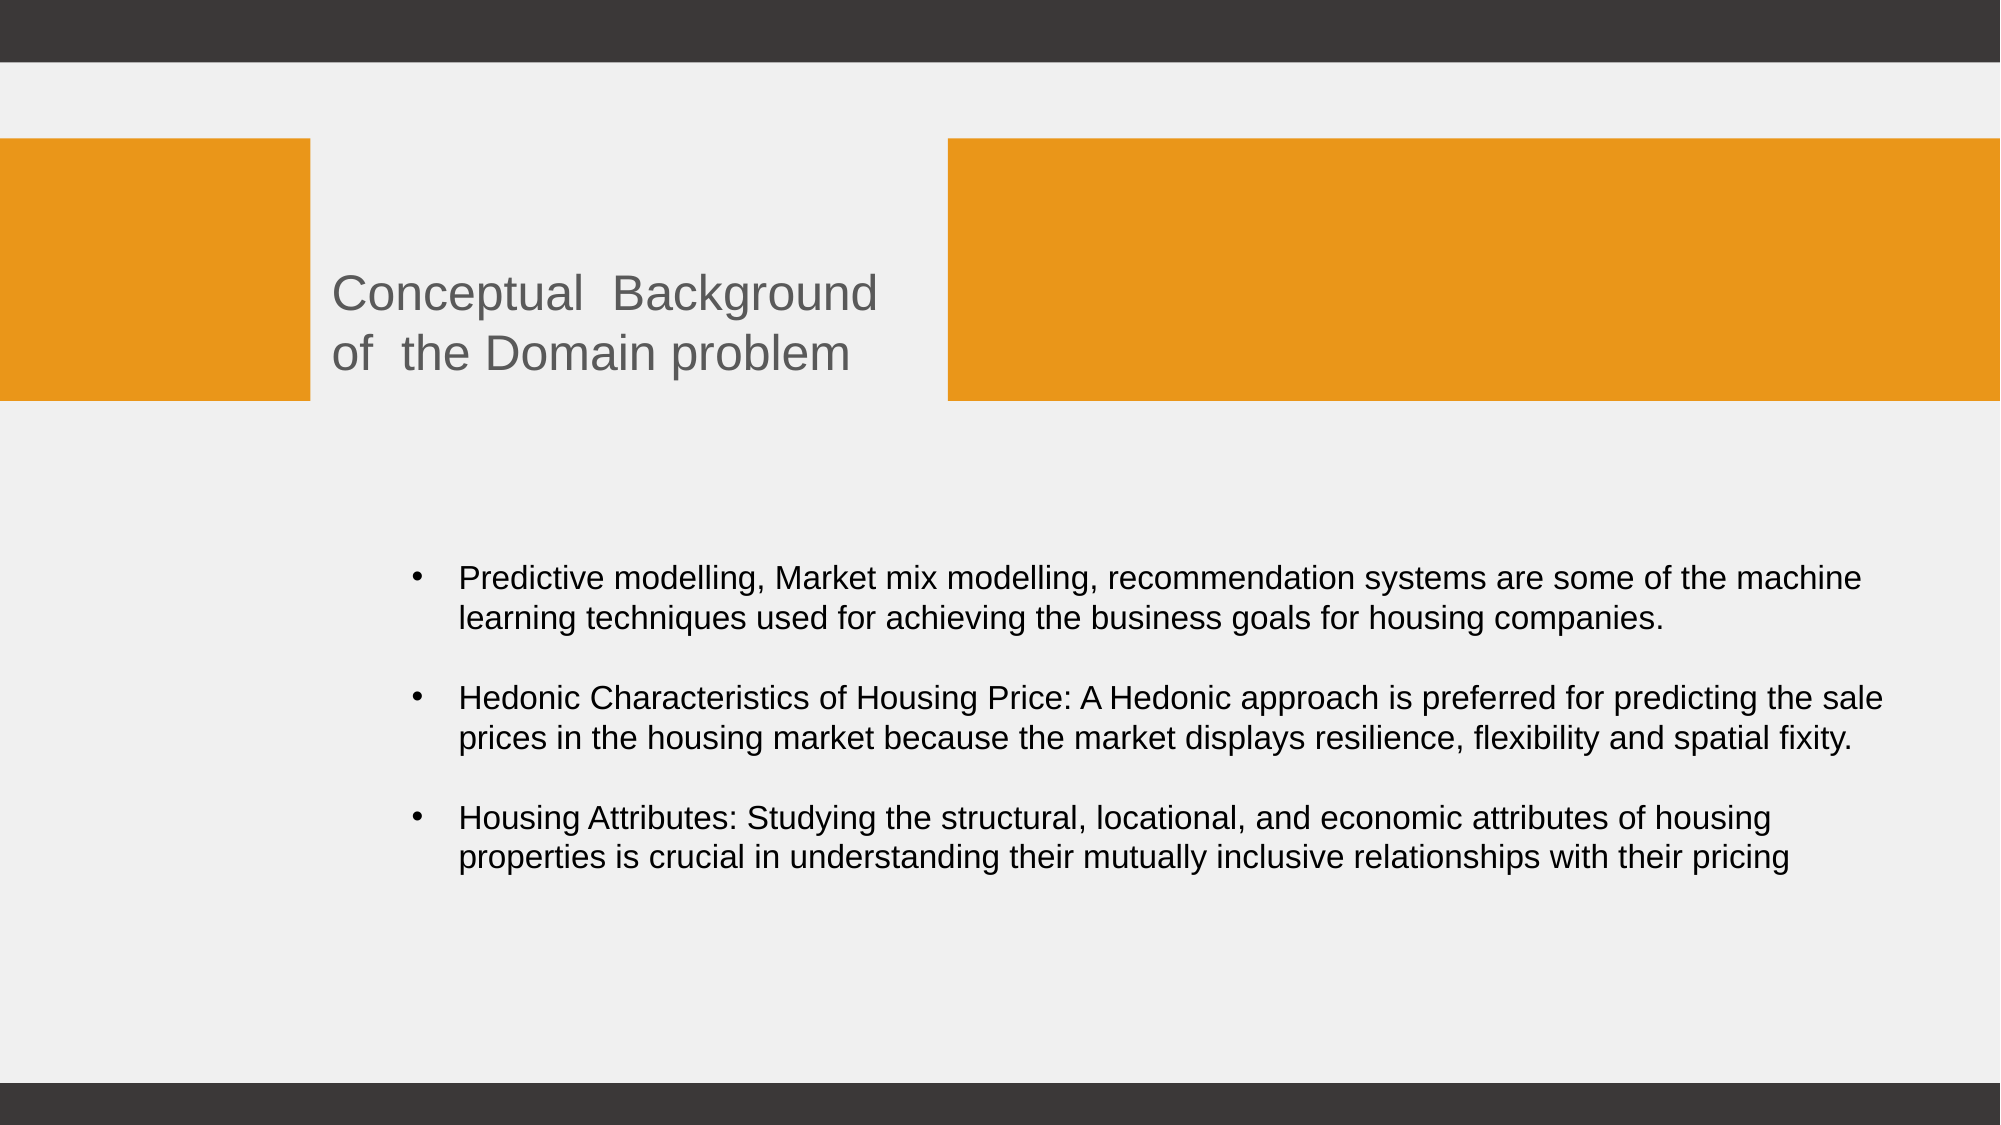

Conceptual  Background
of  the Domain problem

Predictive modelling, Market mix modelling, recommendation systems are some of the machine learning techniques used for achieving the business goals for housing companies.

Hedonic Characteristics of Housing Price: A Hedonic approach is preferred for predicting the sale prices in the housing market because the market displays resilience, flexibility and spatial fixity.

Housing Attributes: Studying the structural, locational, and economic attributes of housing properties is crucial in understanding their mutually inclusive relationships with their pricing